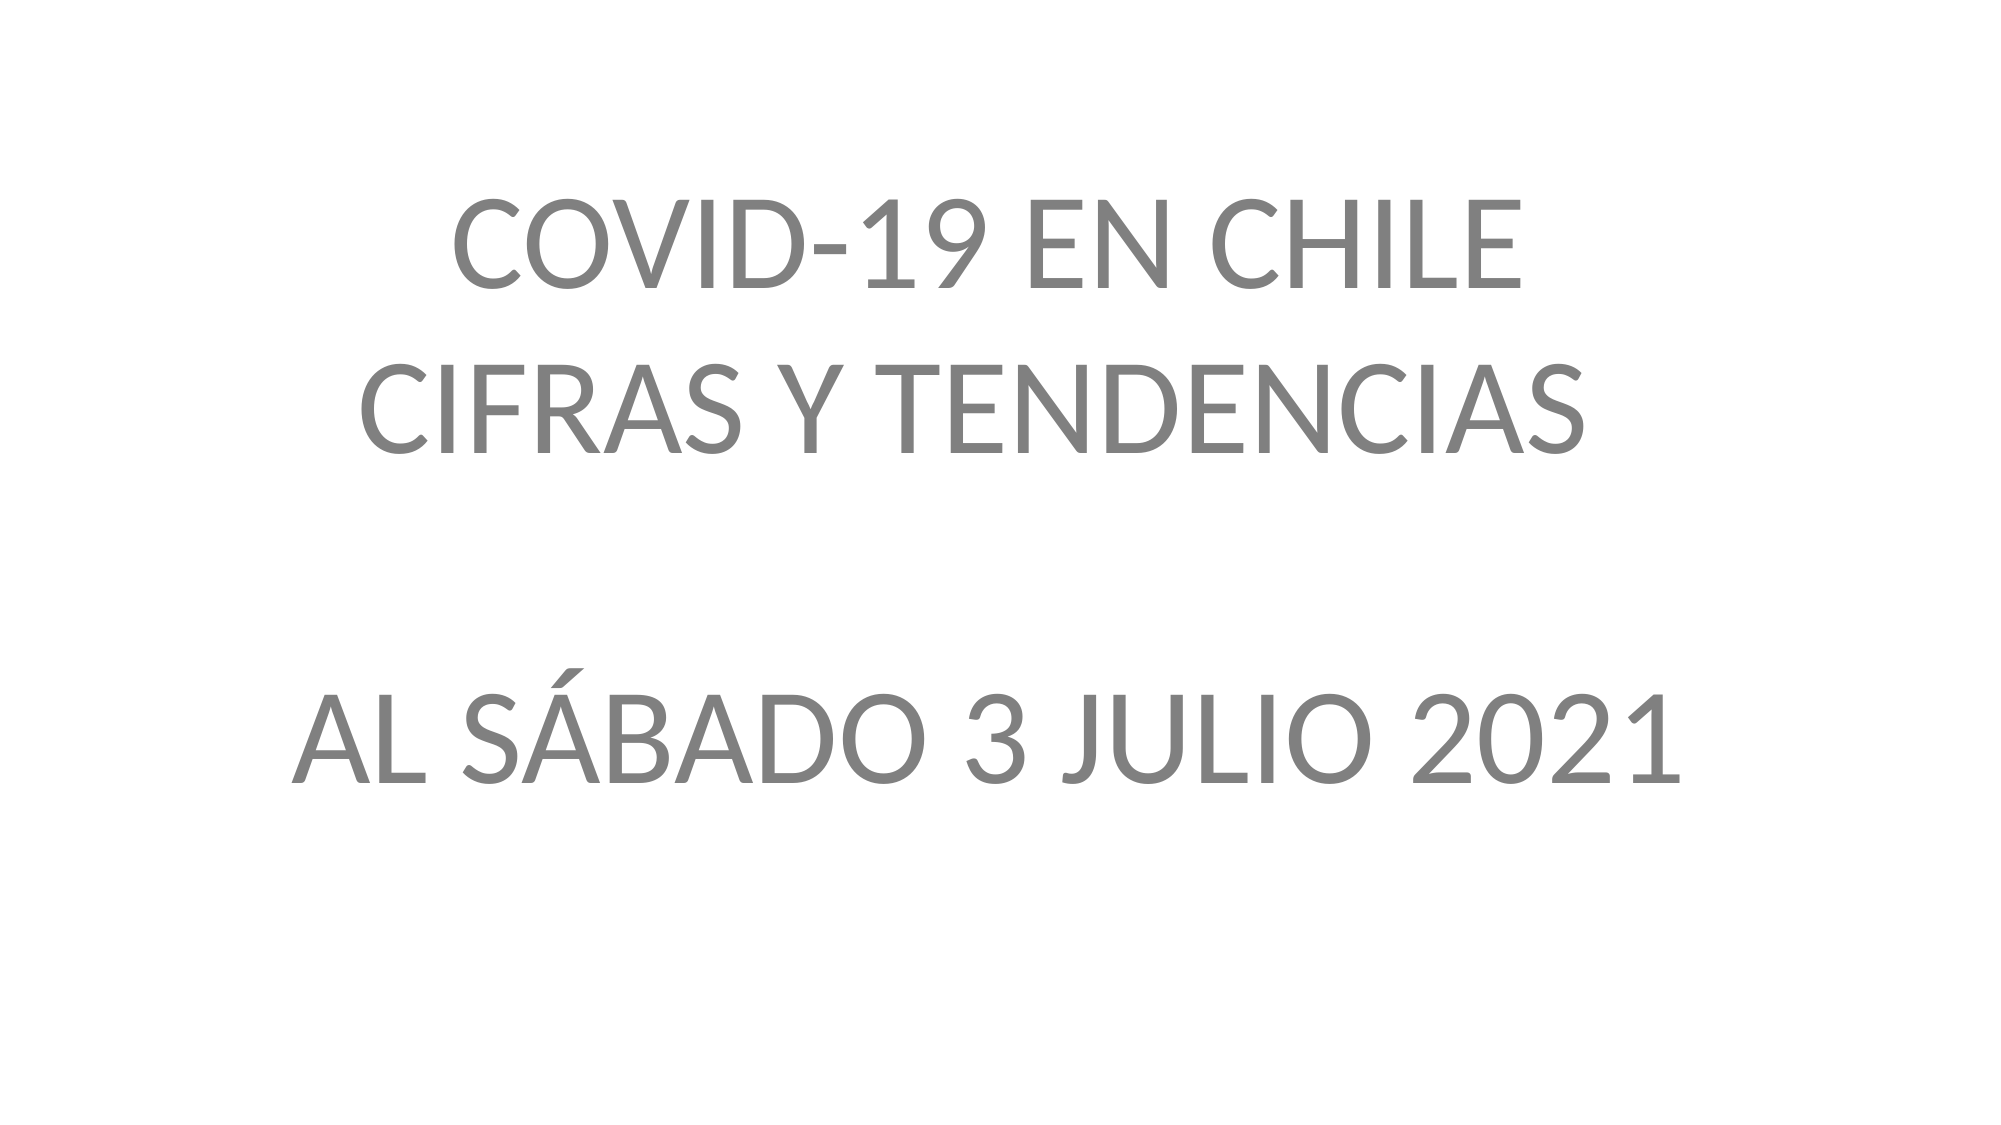

COVID-19 EN CHILE
CIFRAS Y TENDENCIAS

AL SÁBADO 3 JULIO 2021